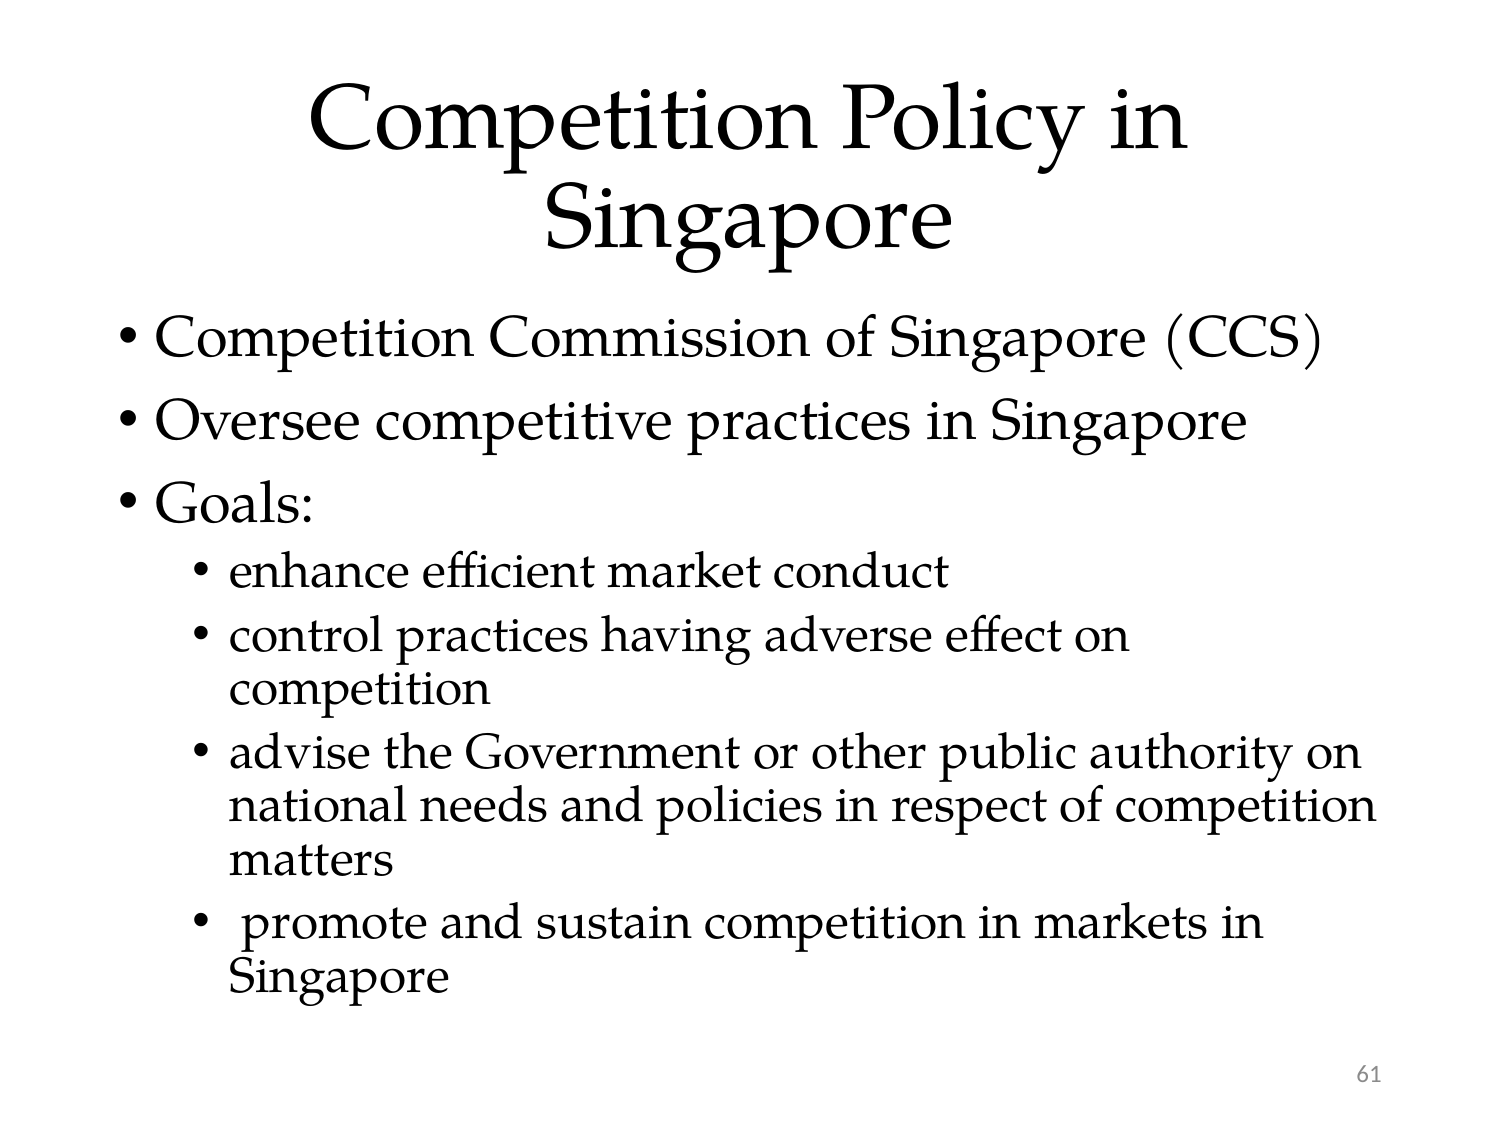

# Competition Policy in Singapore
Competition Commission of Singapore (CCS)
Oversee competitive practices in Singapore
Goals:
enhance efficient market conduct
control practices having adverse effect on competition
advise the Government or other public authority on national needs and policies in respect of competition matters
 promote and sustain competition in markets in Singapore

61